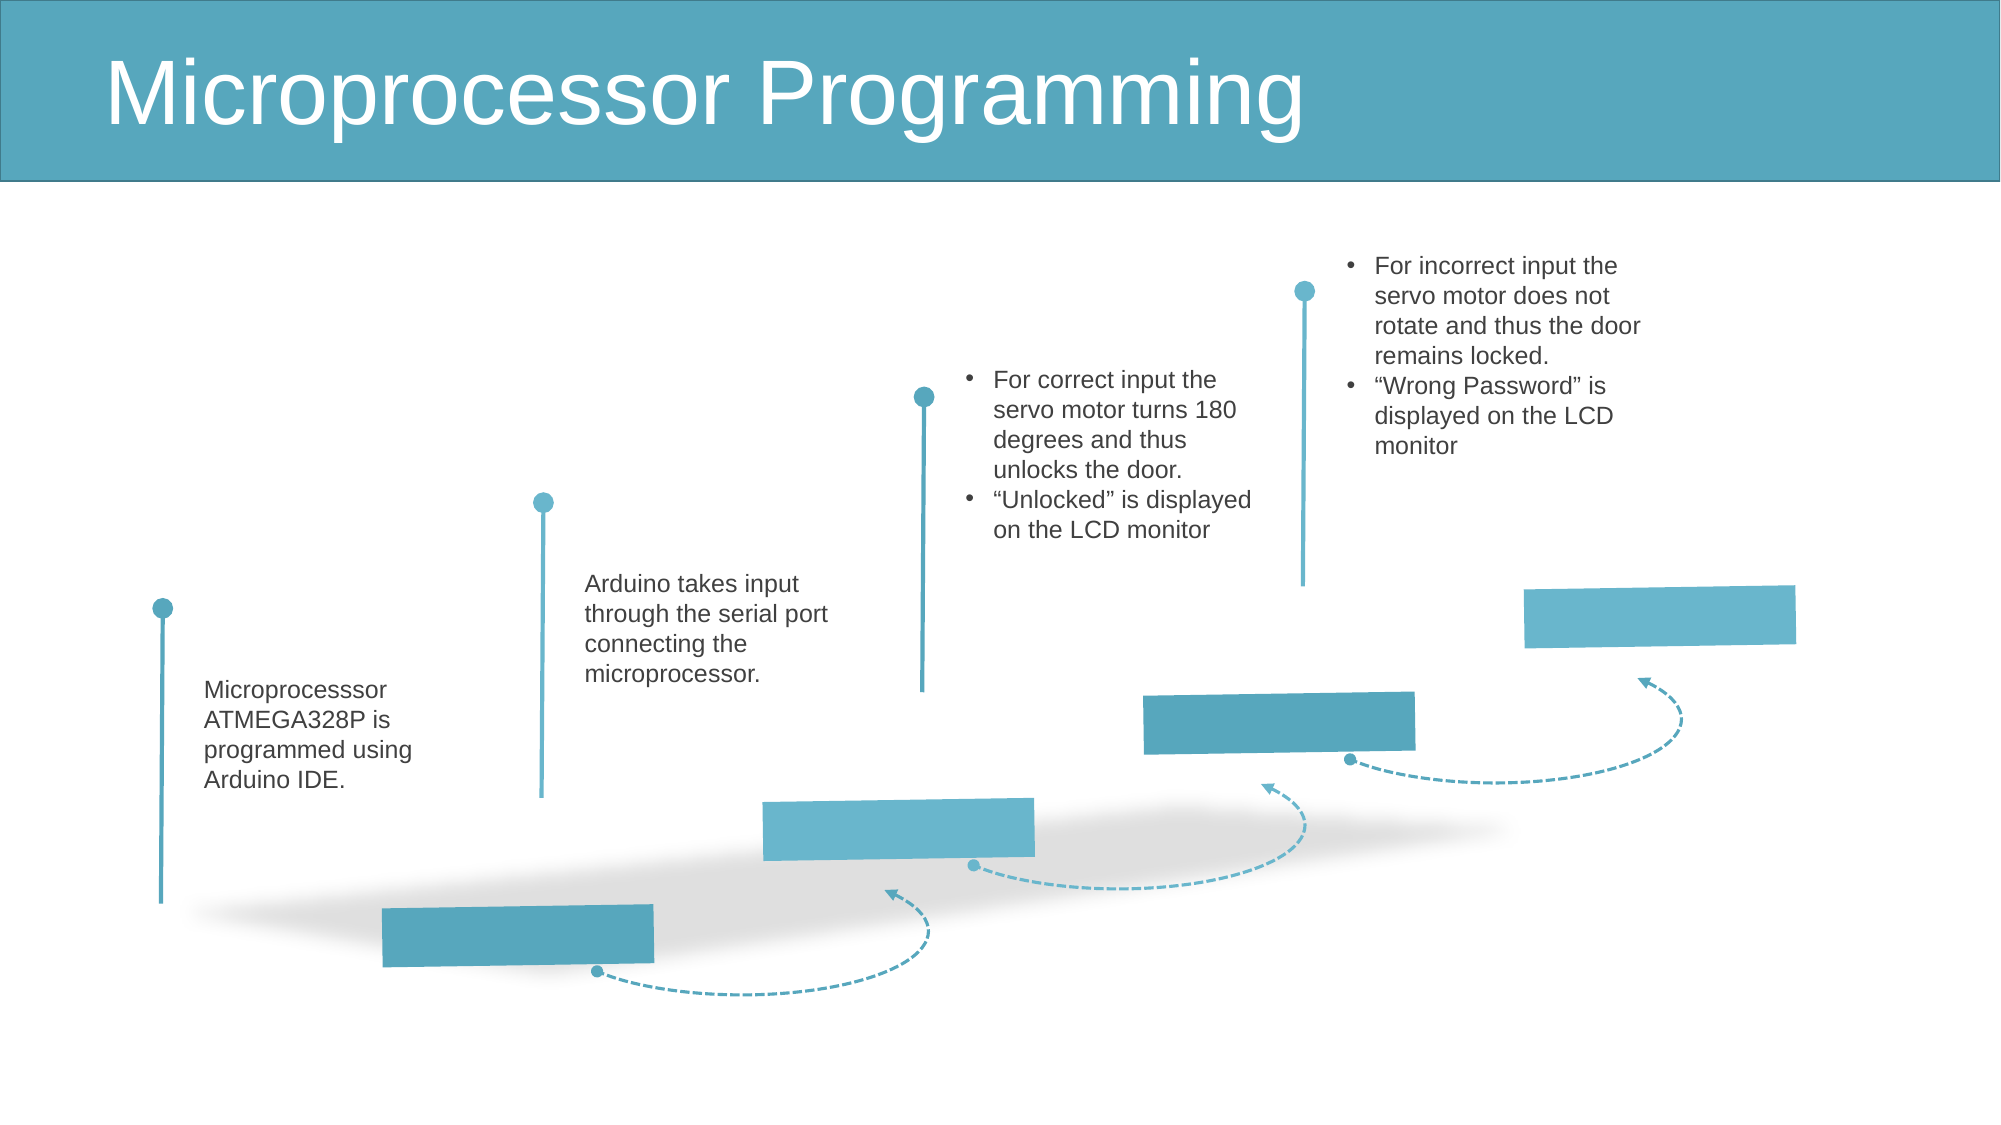

Microprocessor Programming
For incorrect input the servo motor does not rotate and thus the door remains locked.
“Wrong Password” is displayed on the LCD monitor
For correct input the servo motor turns 180 degrees and thus unlocks the door.
“Unlocked” is displayed on the LCD monitor
Arduino takes input through the serial port connecting the microprocessor.

Microprocesssor ATMEGA328P is programmed using Arduino IDE.